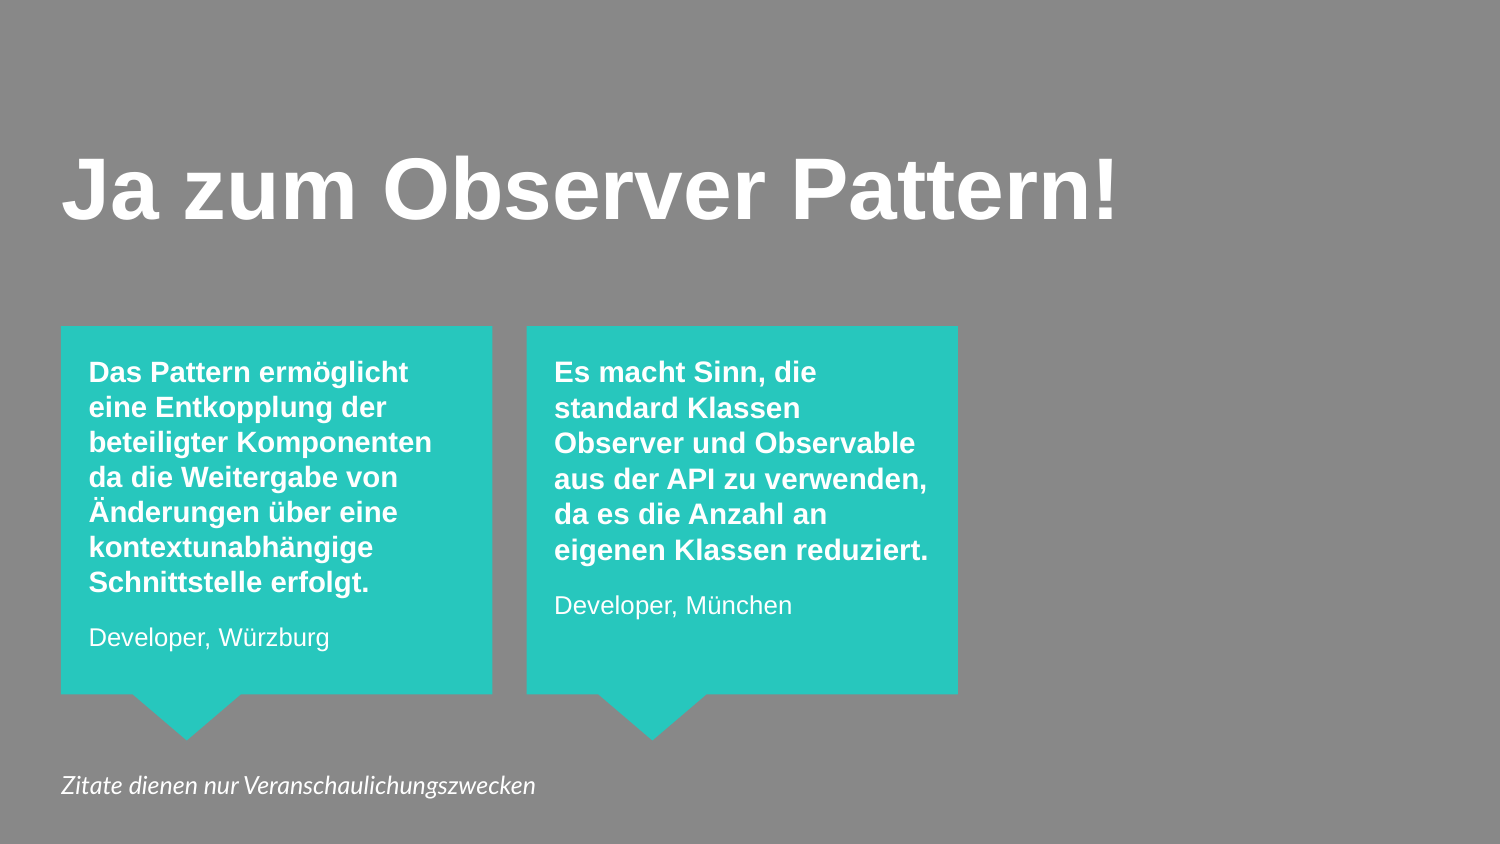

# Ja zum Observer Pattern!

Das Pattern ermöglicht eine Entkopplung der beteiligter Komponenten da die Weitergabe von Änderungen über eine kontextunabhängige Schnittstelle erfolgt.
Developer, Würzburg
Es macht Sinn, die standard Klassen Observer und Observable aus der API zu verwenden, da es die Anzahl an eigenen Klassen reduziert.
Developer, München
Zitate dienen nur Veranschaulichungszwecken